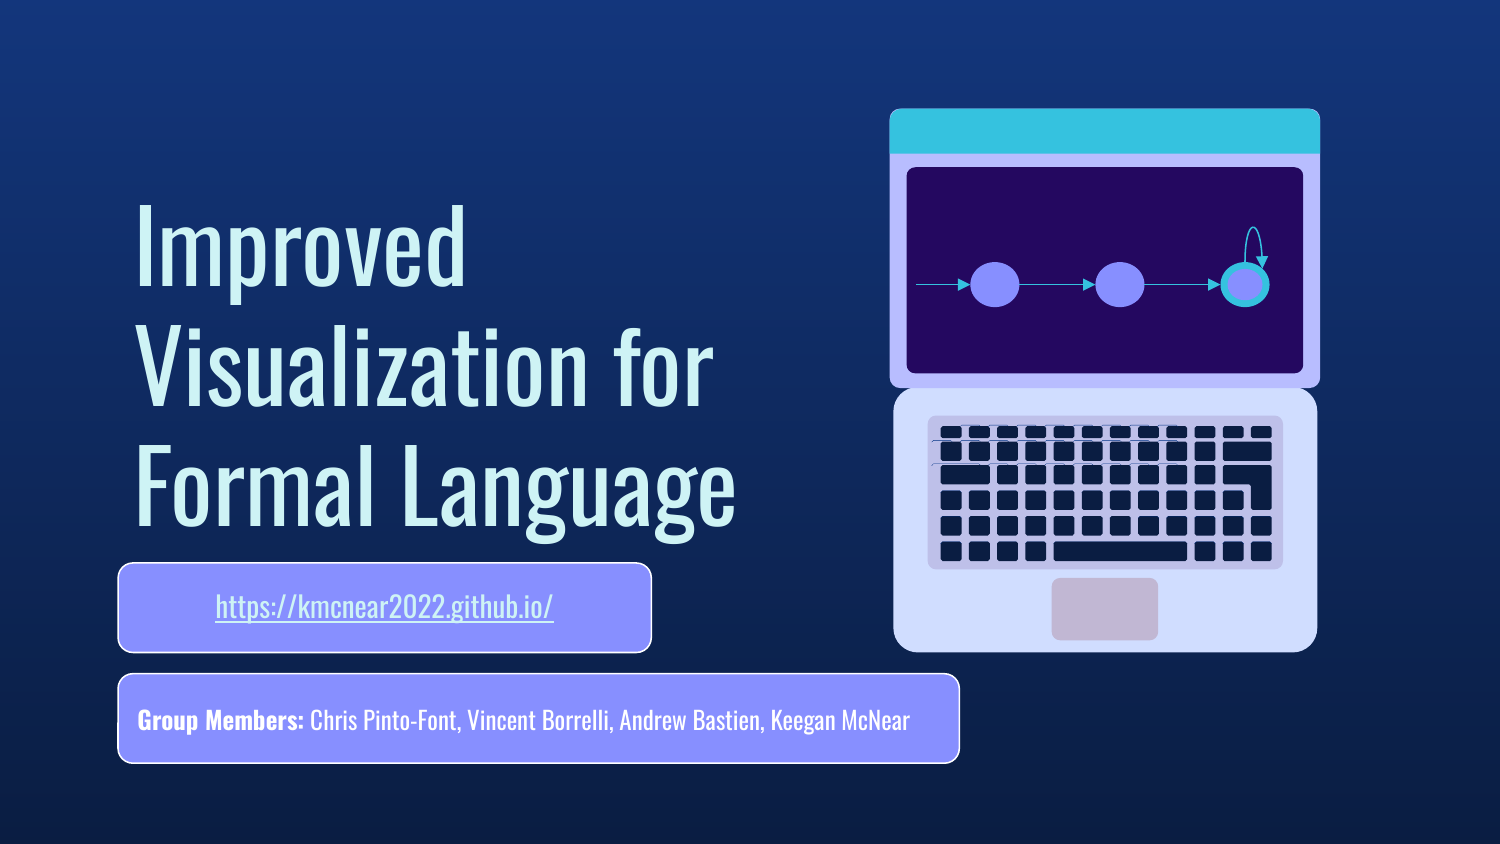

# Improved Visualization for Formal Language

https://kmcnear2022.github.io/

Group Members: Chris Pinto-Font, Vincent Borrelli, Andrew Bastien, Keegan McNear